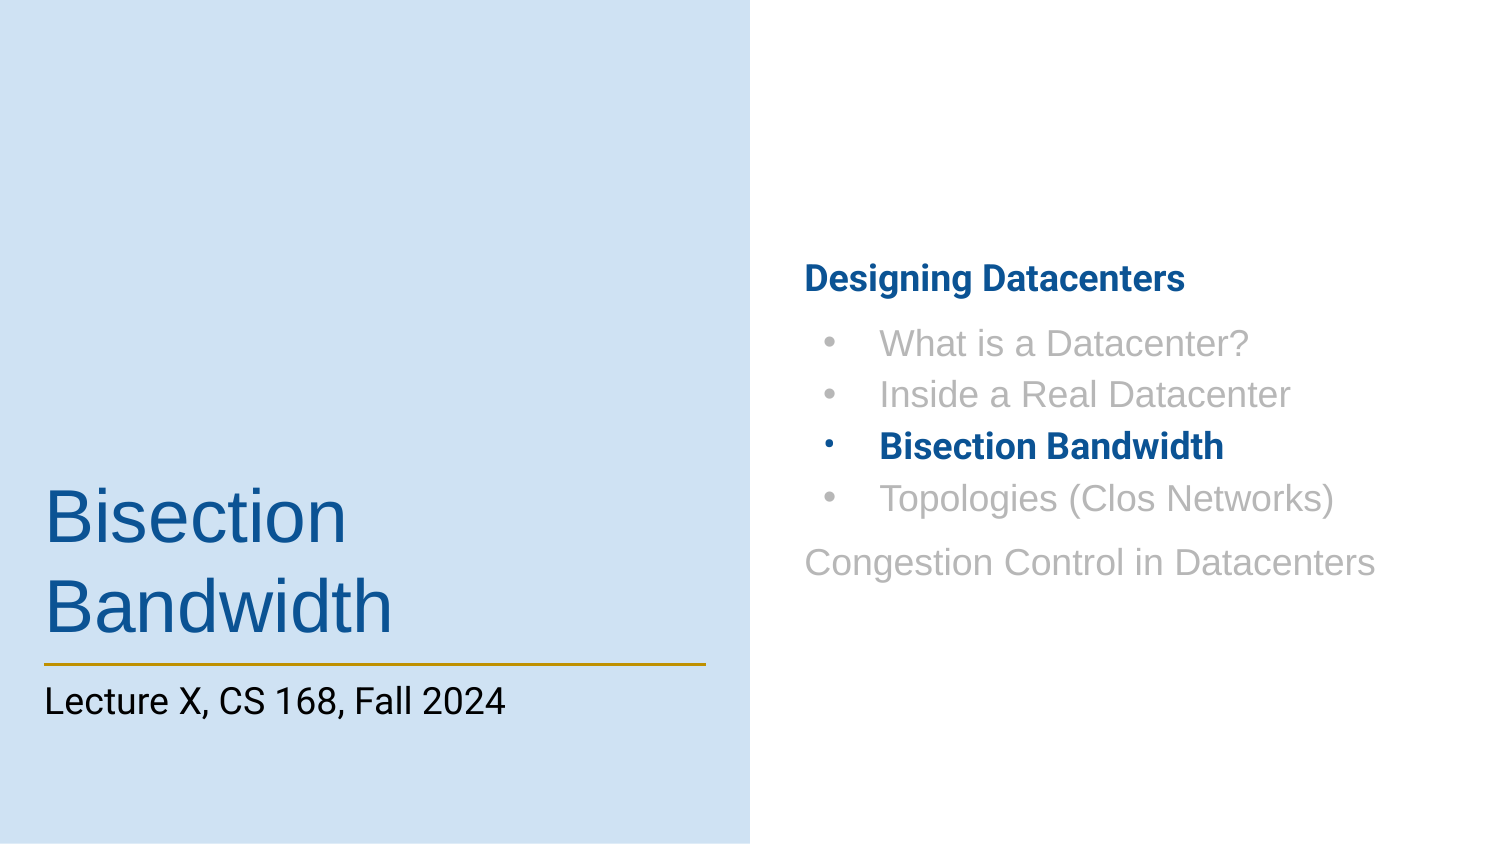

Designing Datacenters
What is a Datacenter?
Inside a Real Datacenter
Bisection Bandwidth
Topologies (Clos Networks)
Congestion Control in Datacenters
# Bisection Bandwidth
Lecture X, CS 168, Fall 2024